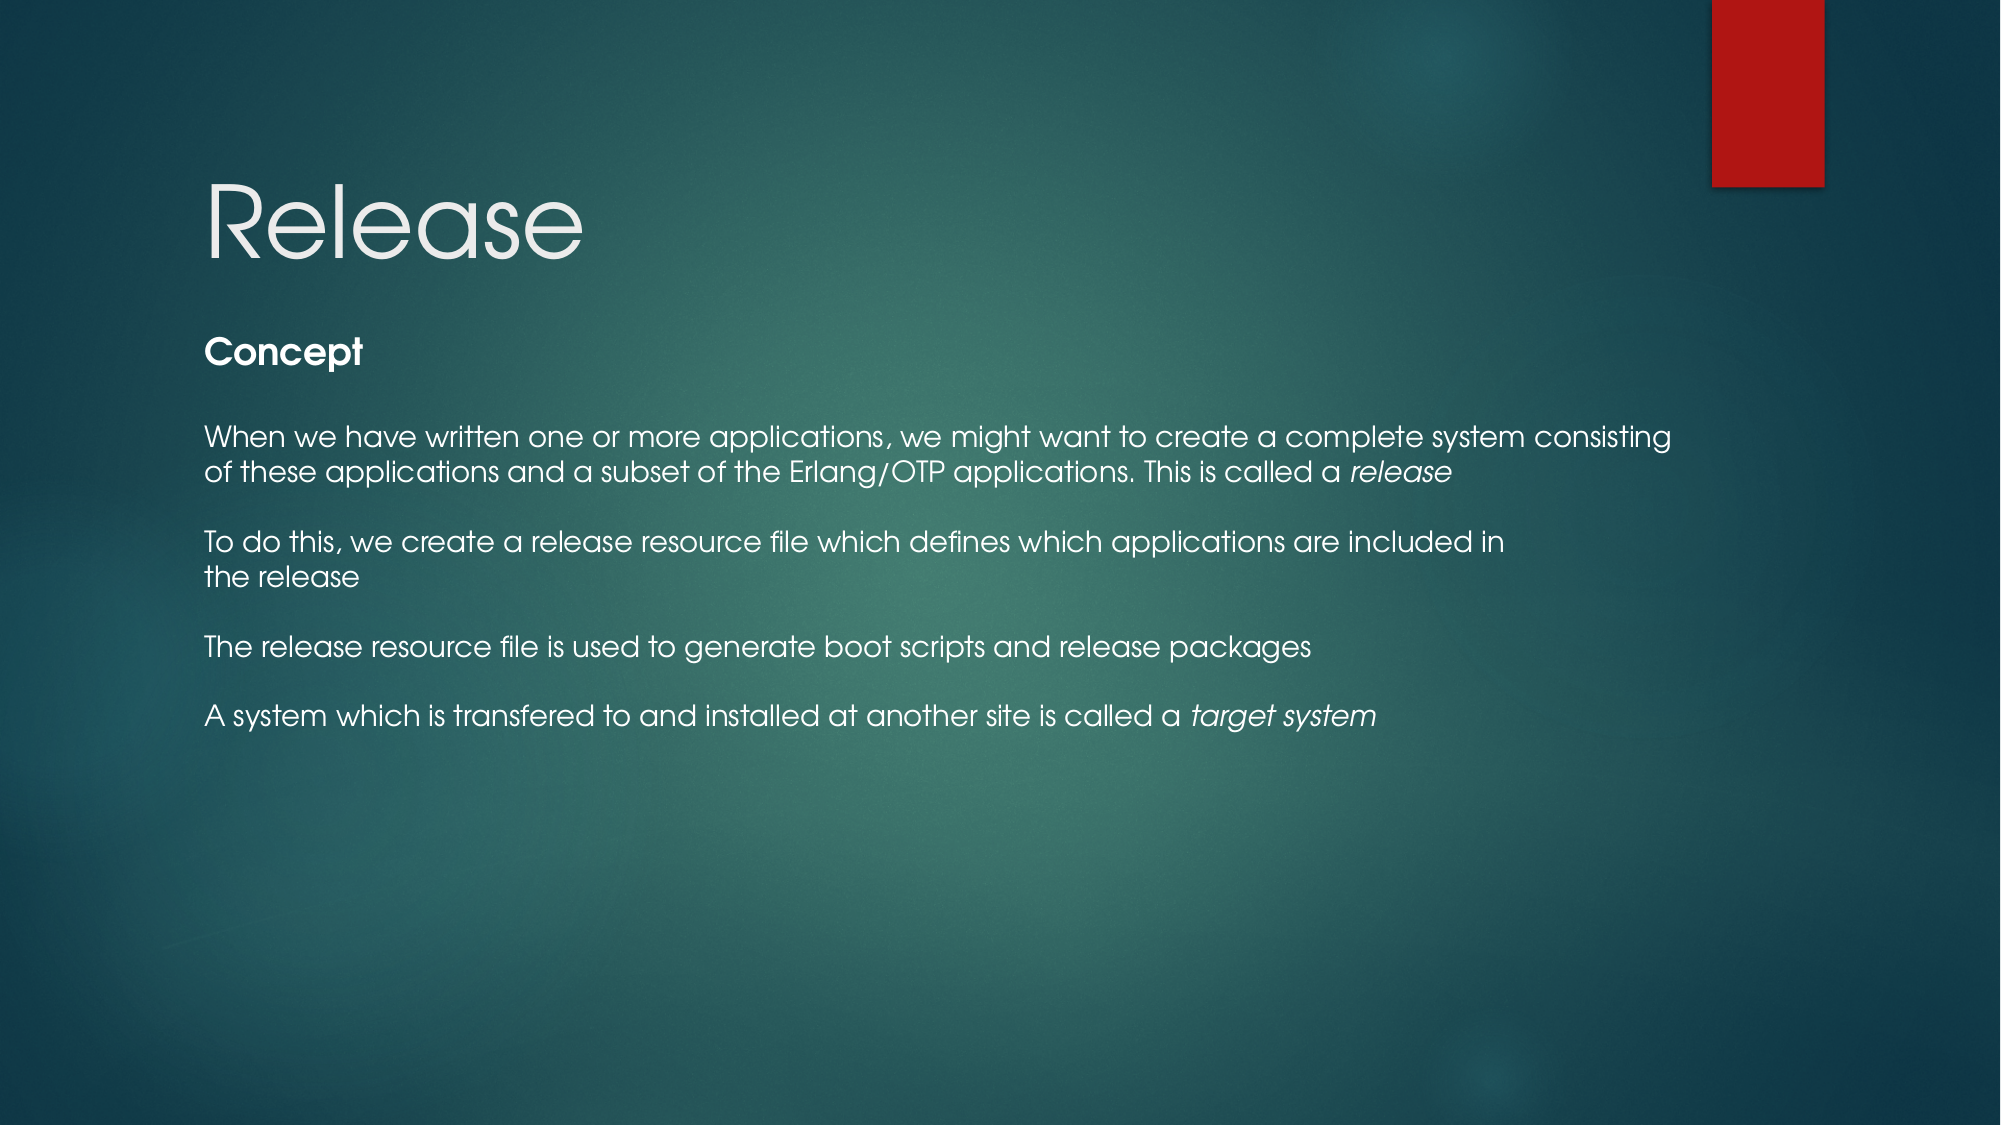

# Release

Concept

When we have written one or more applications, we might want to create a complete system consisting
of these applications and a subset of the Erlang/OTP applications. This is called a release

To do this, we create a release resource file which defines which applications are included in
the release

The release resource file is used to generate boot scripts and release packages

A system which is transfered to and installed at another site is called a target system